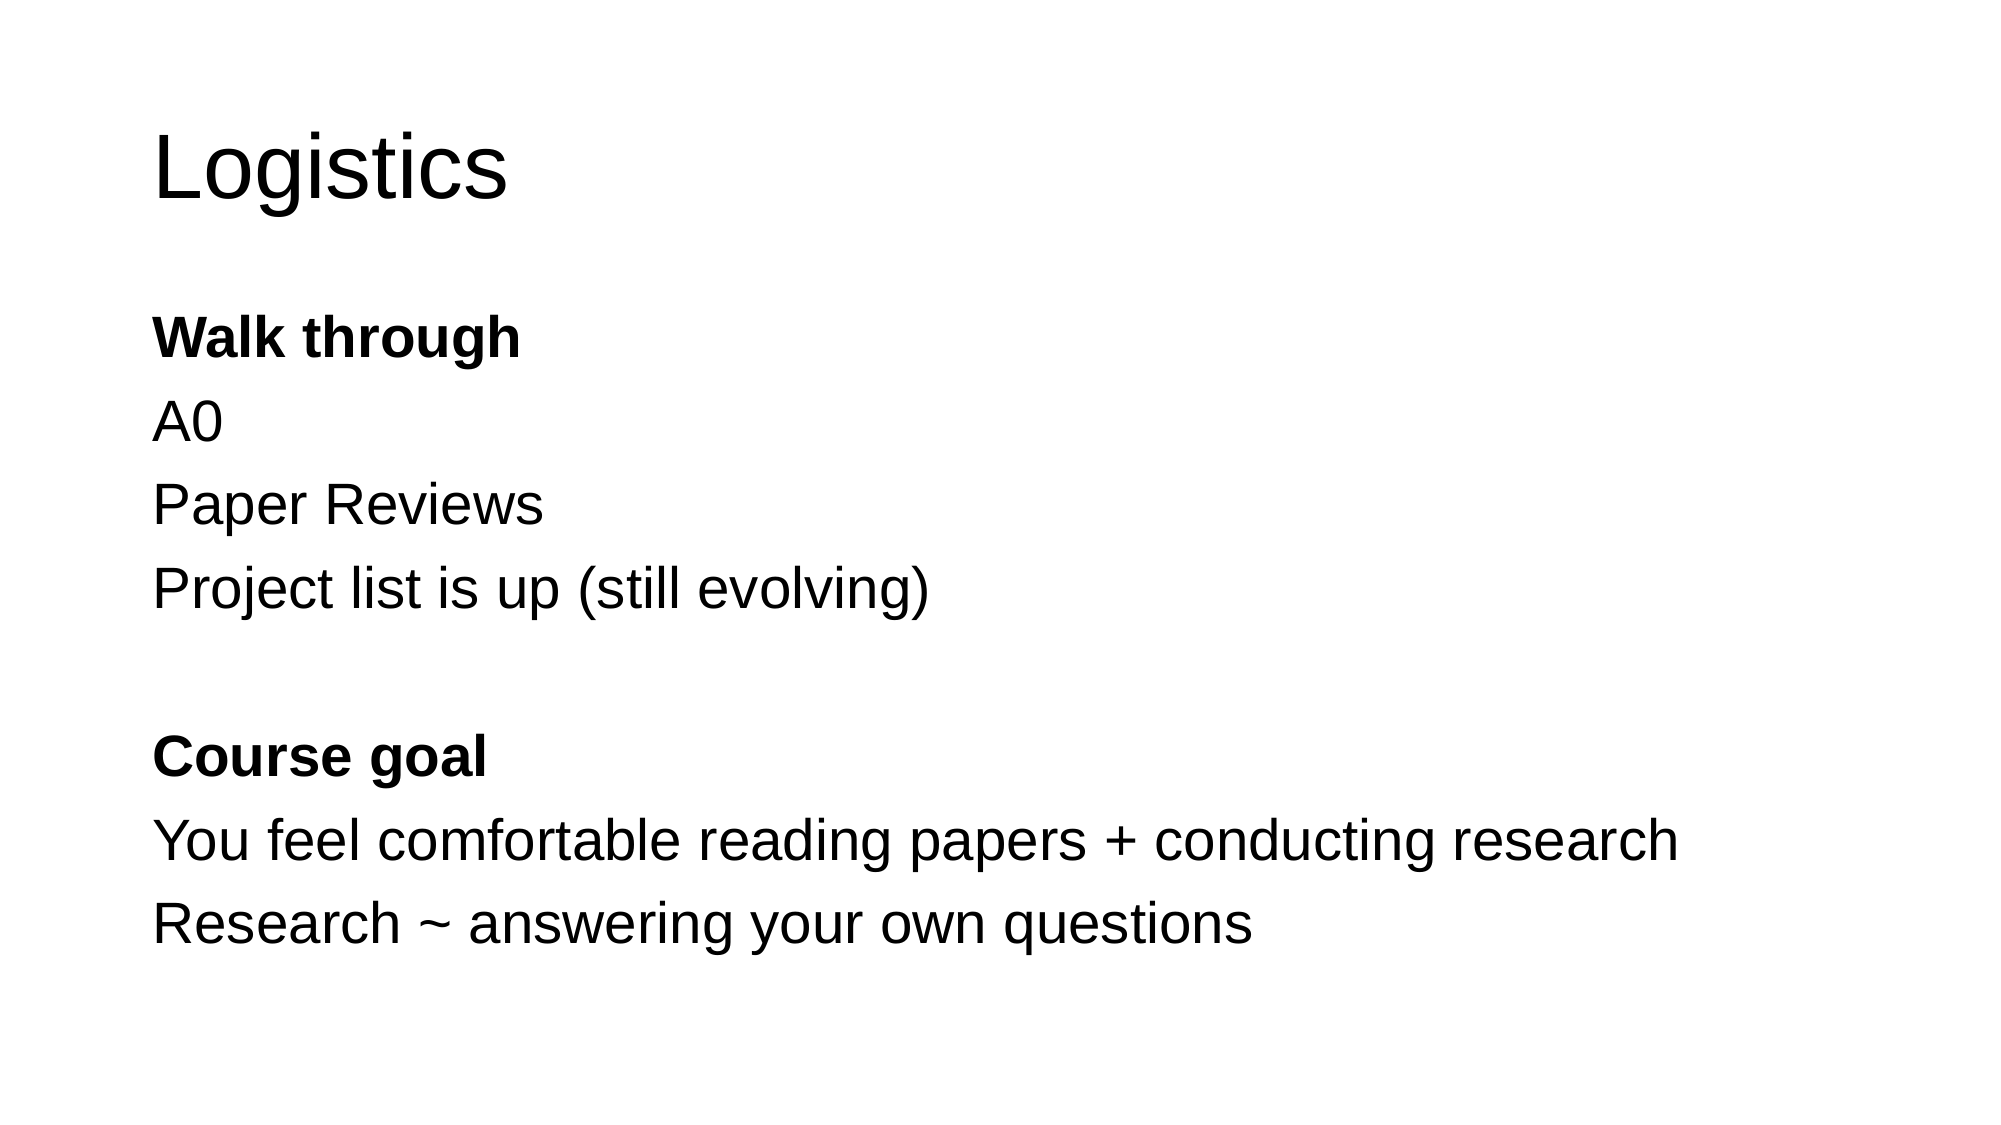

# Logistics
Walk through
A0
Paper Reviews
Project list is up (still evolving)

Course goal
You feel comfortable reading papers + conducting research
Research ~ answering your own questions